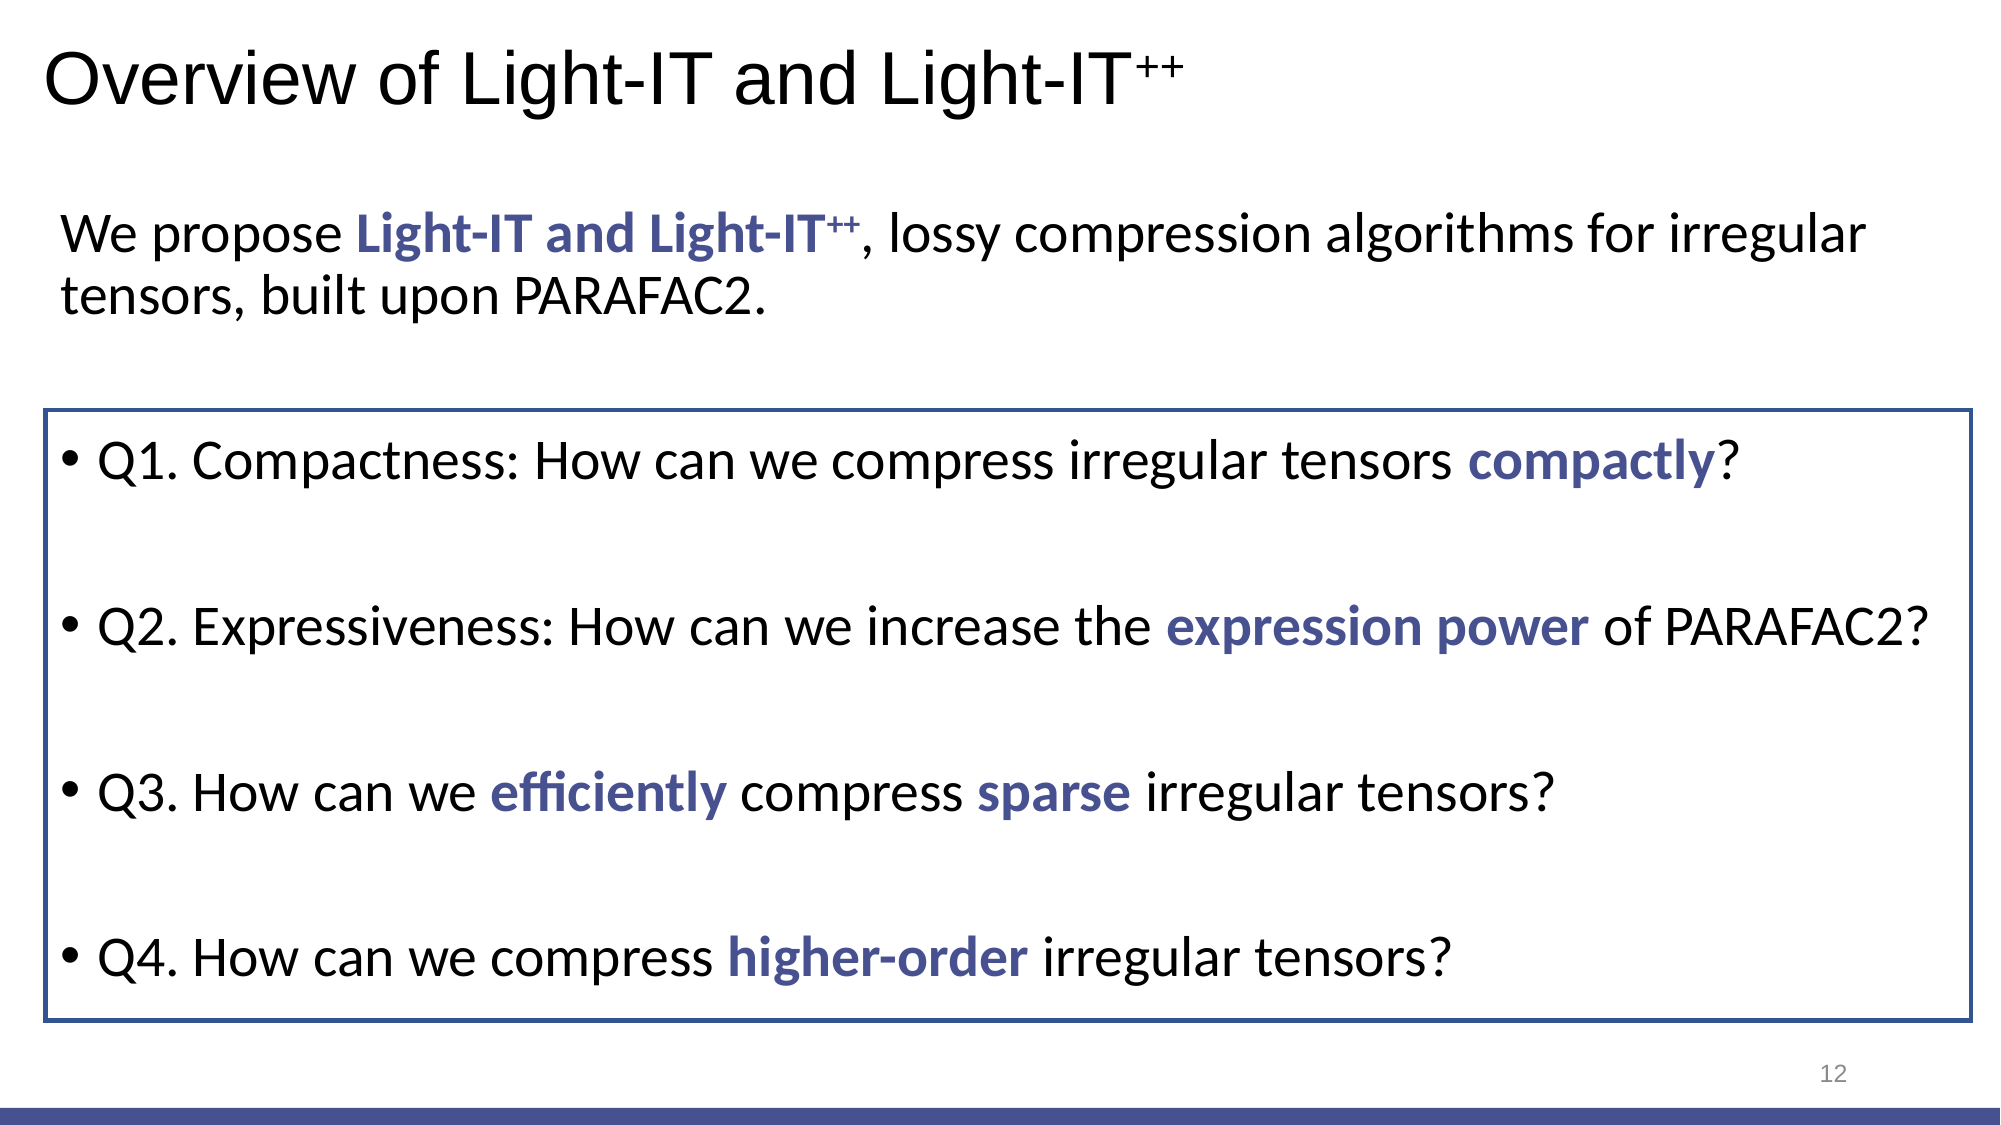

# Overview of Light-IT and Light-IT++
We propose Light-IT and Light-IT++, lossy compression algorithms for irregular tensors, built upon PARAFAC2.

Q1. Compactness: How can we compress irregular tensors compactly?

Q2. Expressiveness: How can we increase the expression power of PARAFAC2?

Q3. How can we efficiently compress sparse irregular tensors?

Q4. How can we compress higher-order irregular tensors?

12